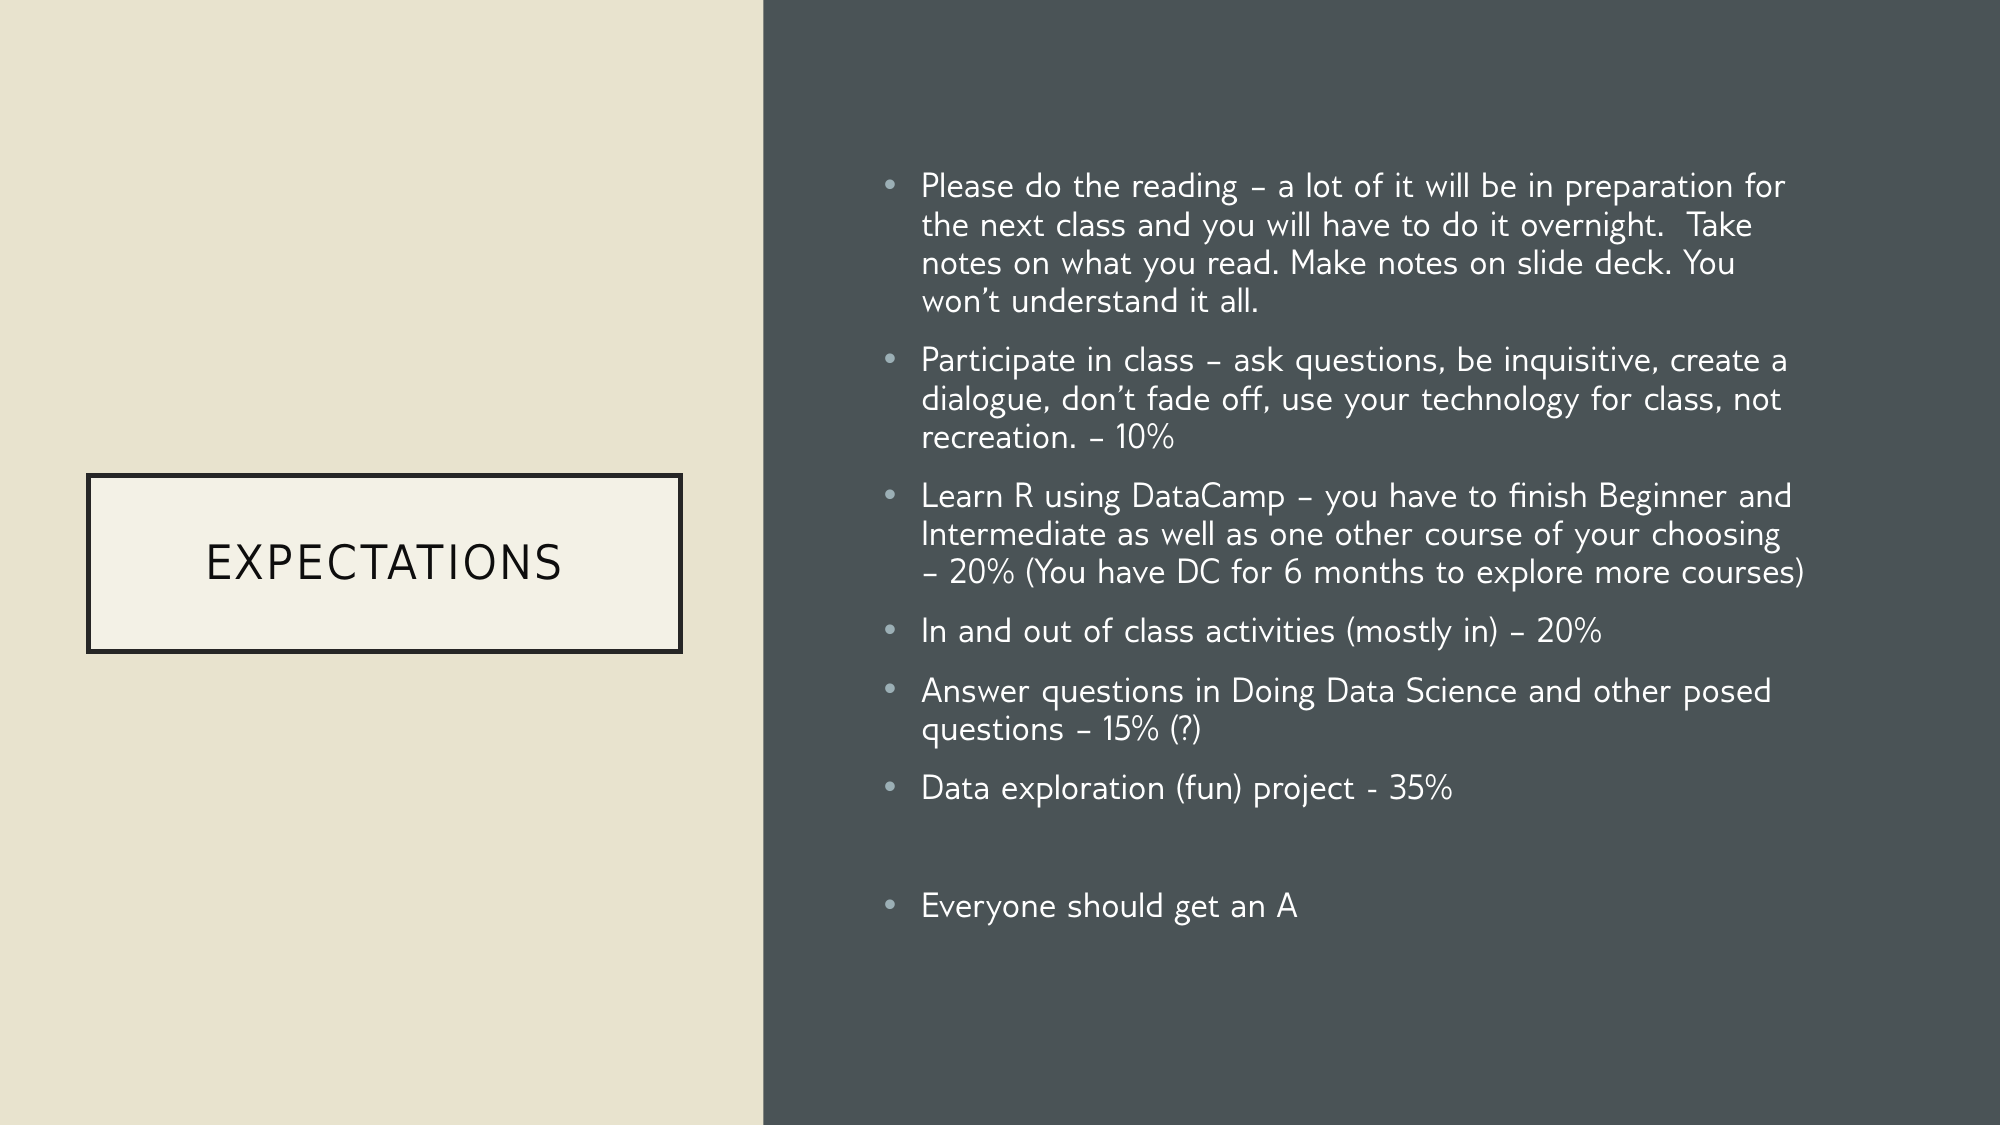

Please do the reading – a lot of it will be in preparation for the next class and you will have to do it overnight.  Take notes on what you read. Make notes on slide deck. You won’t understand it all.
Participate in class – ask questions, be inquisitive, create a dialogue, don’t fade off, use your technology for class, not recreation. – 10%
Learn R using DataCamp – you have to finish Beginner and Intermediate as well as one other course of your choosing – 20% (You have DC for 6 months to explore more courses)
In and out of class activities (mostly in) – 20%
Answer questions in Doing Data Science and other posed questions – 15% (?)
Data exploration (fun) project - 35%

Everyone should get an A

# Expectations